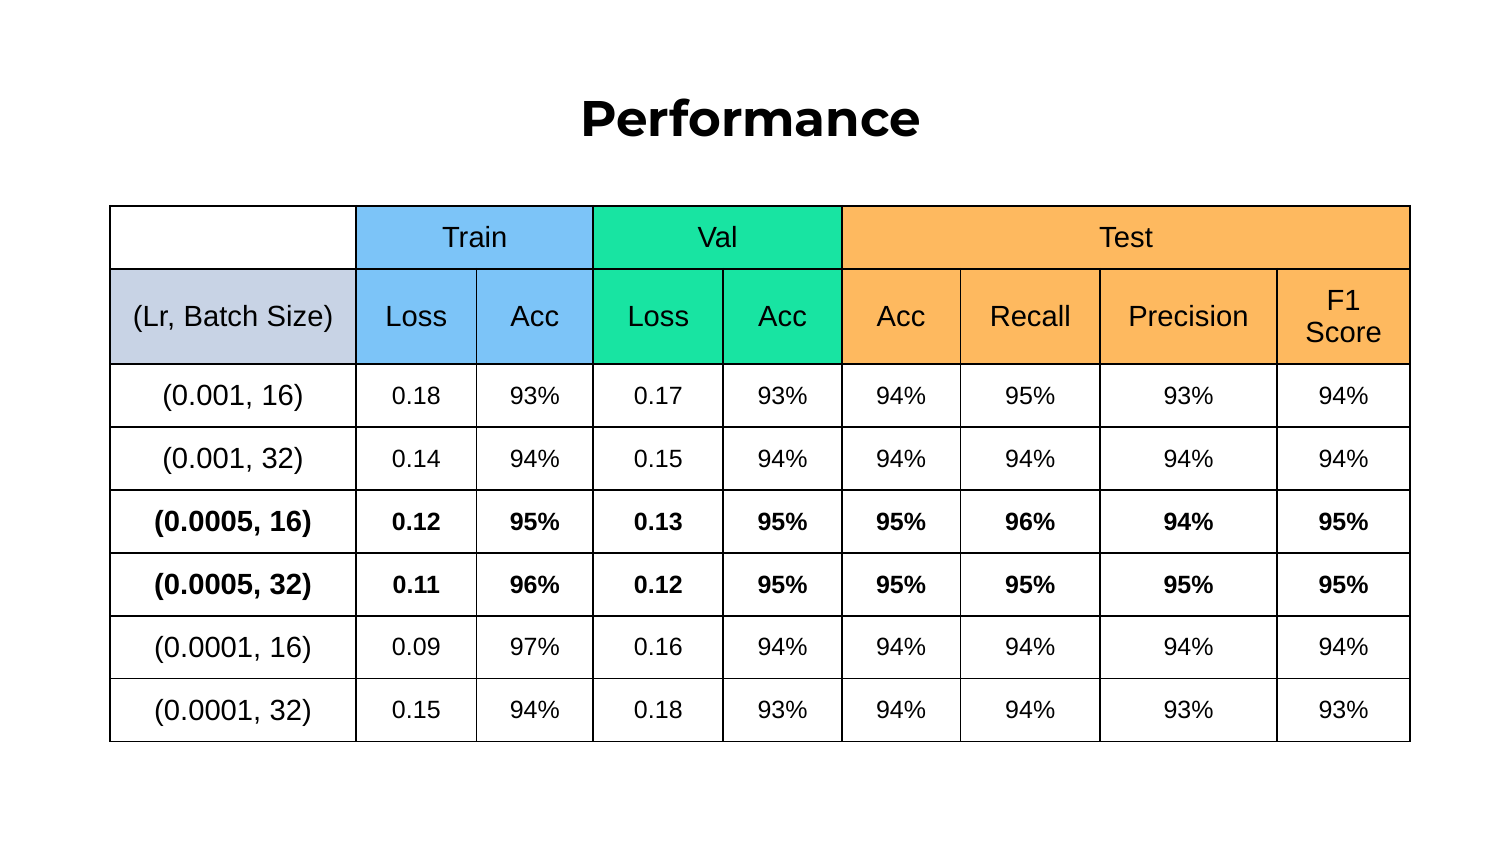

# Performance
|  | Train |  | Val |  | Test |  |  |  |
| --- | --- | --- | --- | --- | --- | --- | --- | --- |
| (Lr, Batch Size) | Loss | Acc | Loss | Acc | Acc | Recall | Precision | F1 Score |
| (0.001, 16) | 0.18 | 93% | 0.17 | 93% | 94% | 95% | 93% | 94% |
| (0.001, 32) | 0.14 | 94% | 0.15 | 94% | 94% | 94% | 94% | 94% |
| (0.0005, 16) | 0.12 | 95% | 0.13 | 95% | 95% | 96% | 94% | 95% |
| (0.0005, 32) | 0.11 | 96% | 0.12 | 95% | 95% | 95% | 95% | 95% |
| (0.0001, 16) | 0.09 | 97% | 0.16 | 94% | 94% | 94% | 94% | 94% |
| (0.0001, 32) | 0.15 | 94% | 0.18 | 93% | 94% | 94% | 93% | 93% |